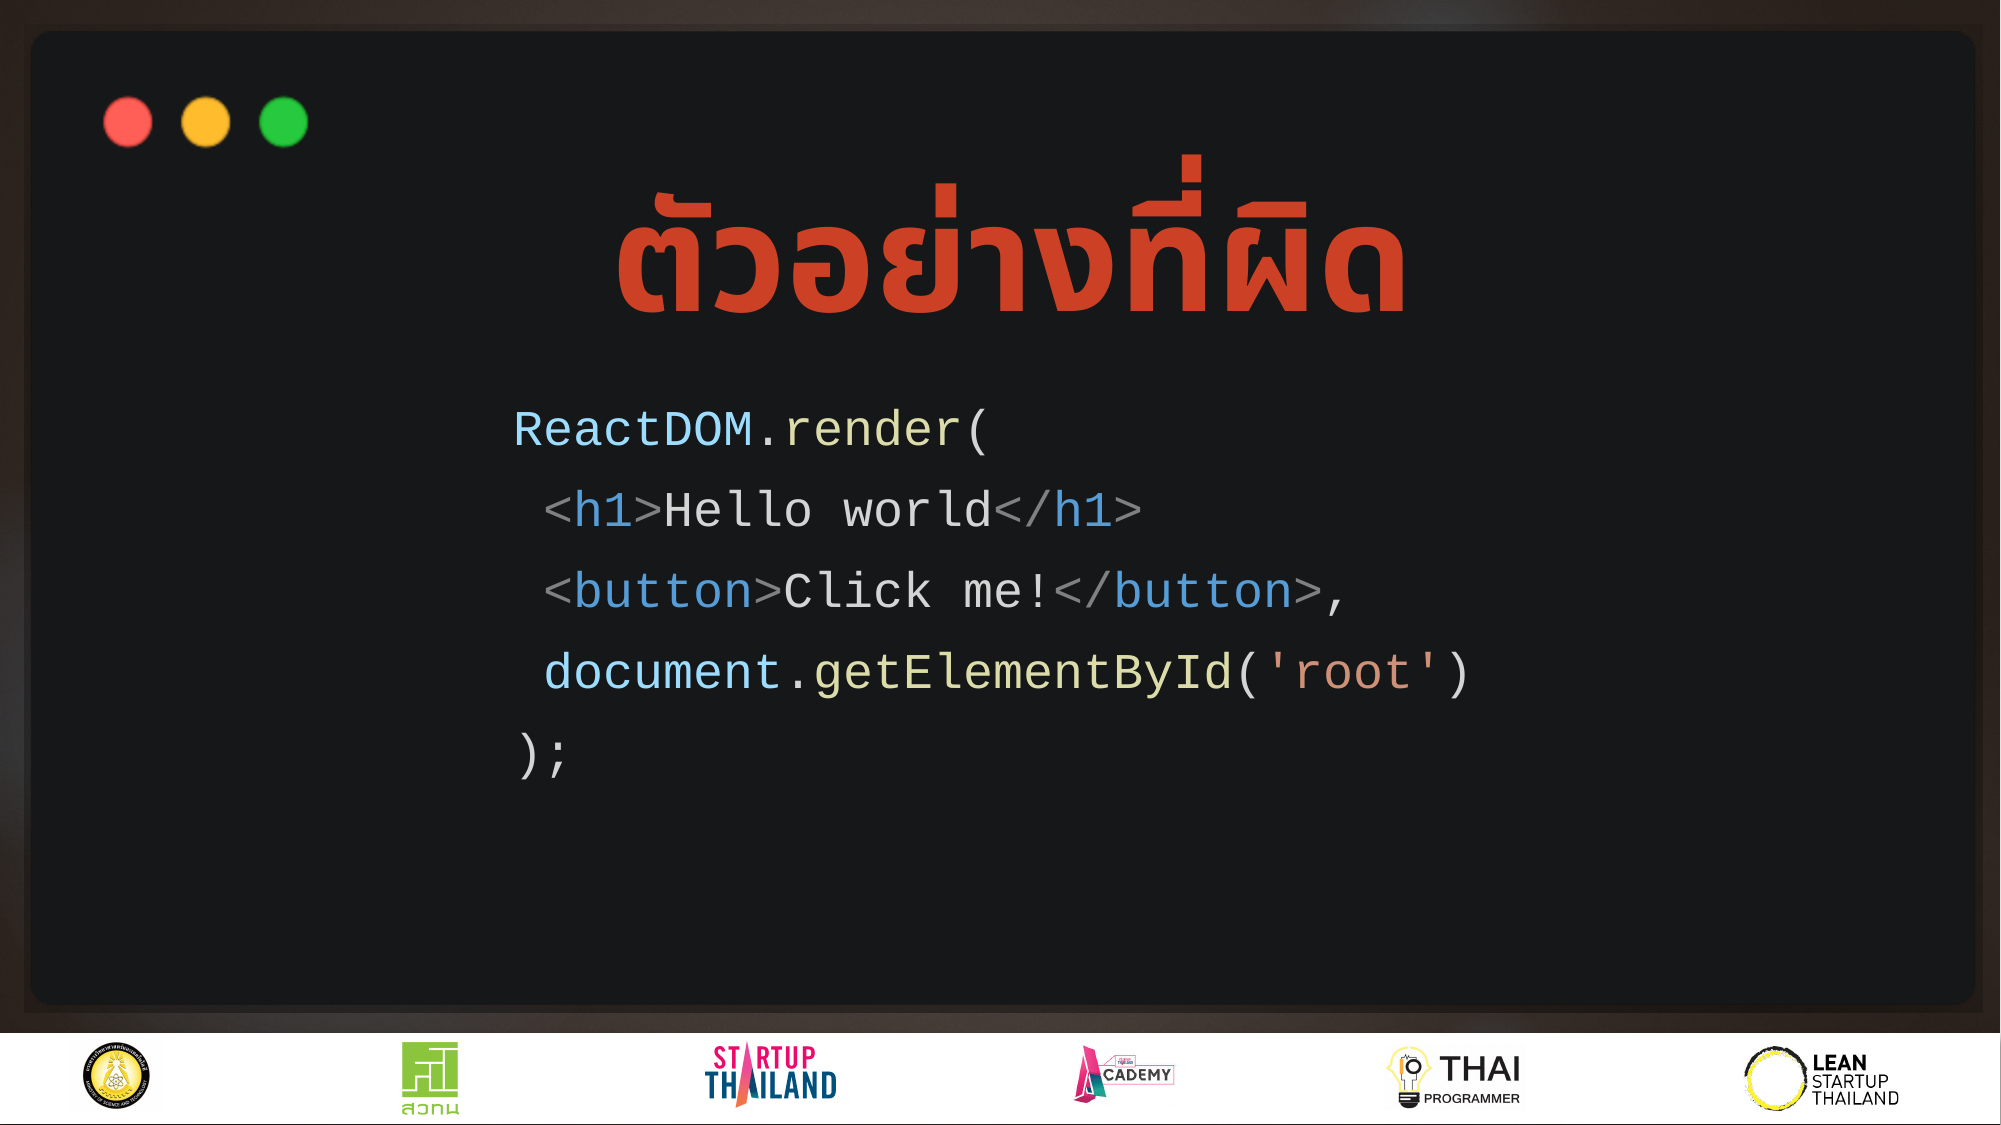

ตัวอย่างที่ผิด
ReactDOM.render(
 <h1>Hello world</h1>
 <button>Click me!</button>,
 document.getElementById('root')
);